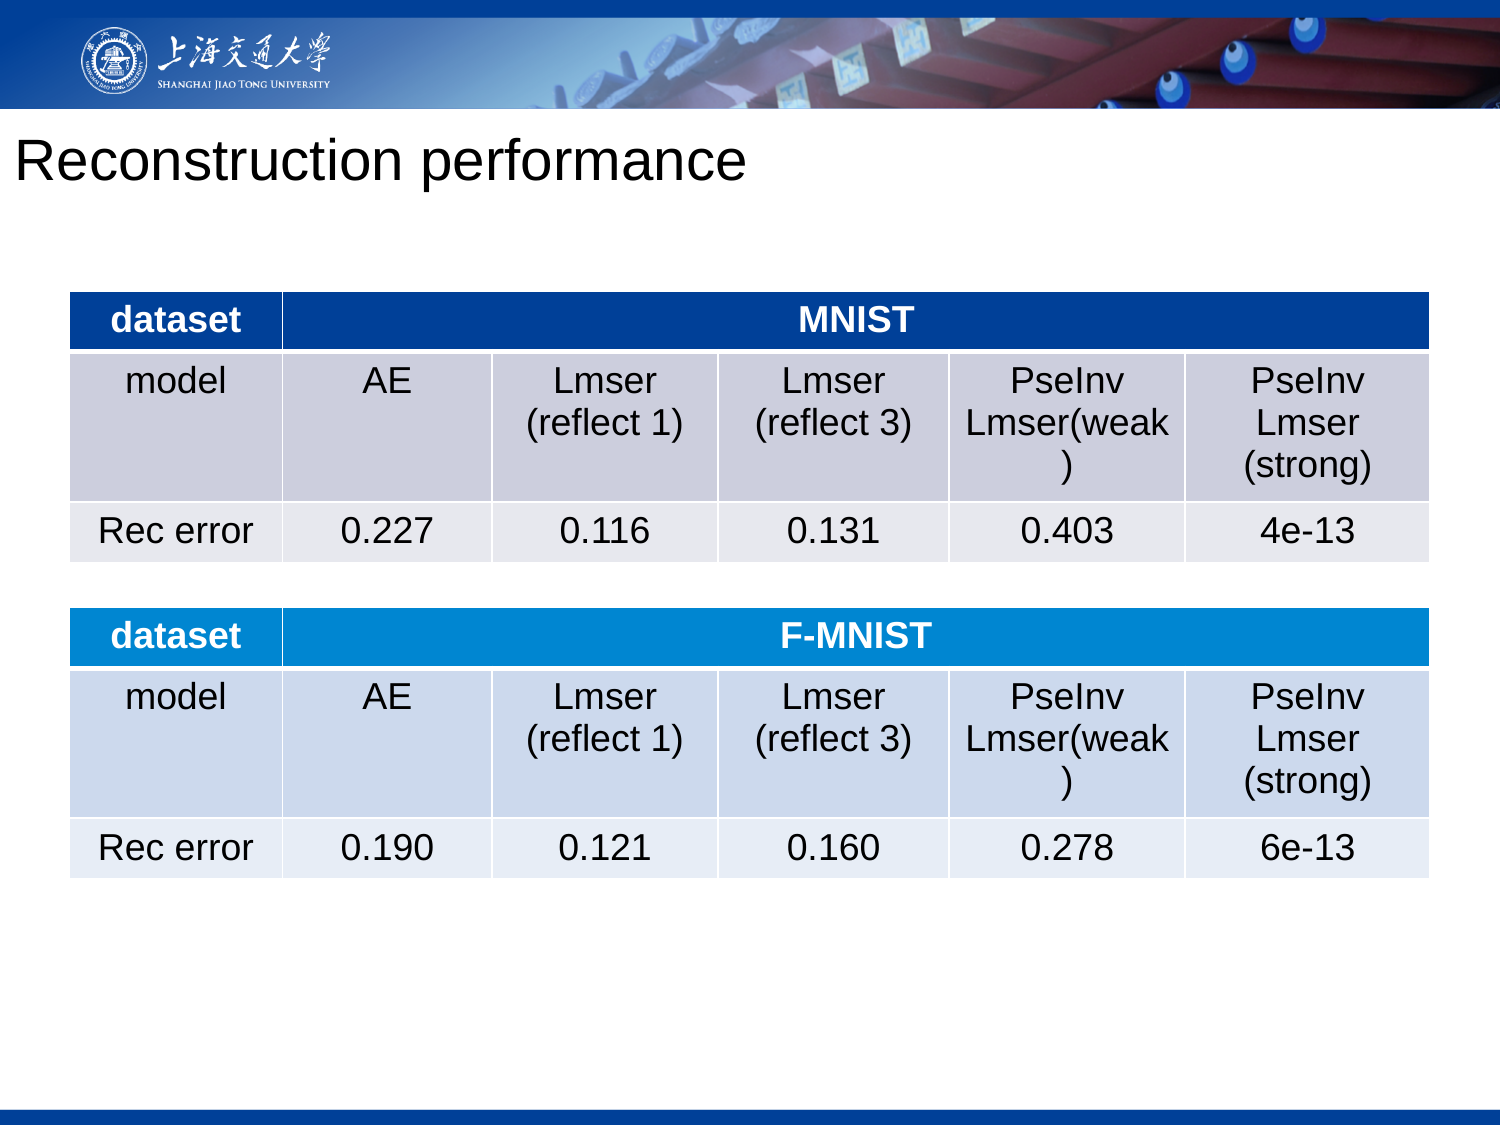

Reconstruction performance
| dataset | MNIST | MNIST | MNIST | MNIST | MNIST |
| --- | --- | --- | --- | --- | --- |
| model | AE | Lmser (reflect 1) | Lmser (reflect 3) | PseInv Lmser(weak) | PseInv Lmser (strong) |
| Rec error | 0.227 | 0.116 | 0.131 | 0.403 | 4e-13 |
| dataset | F-MNIST | MNIST | MNIST | MNIST | MNIST |
| --- | --- | --- | --- | --- | --- |
| model | AE | Lmser (reflect 1) | Lmser (reflect 3) | PseInv Lmser(weak) | PseInv Lmser (strong) |
| Rec error | 0.190 | 0.121 | 0.160 | 0.278 | 6e-13 |